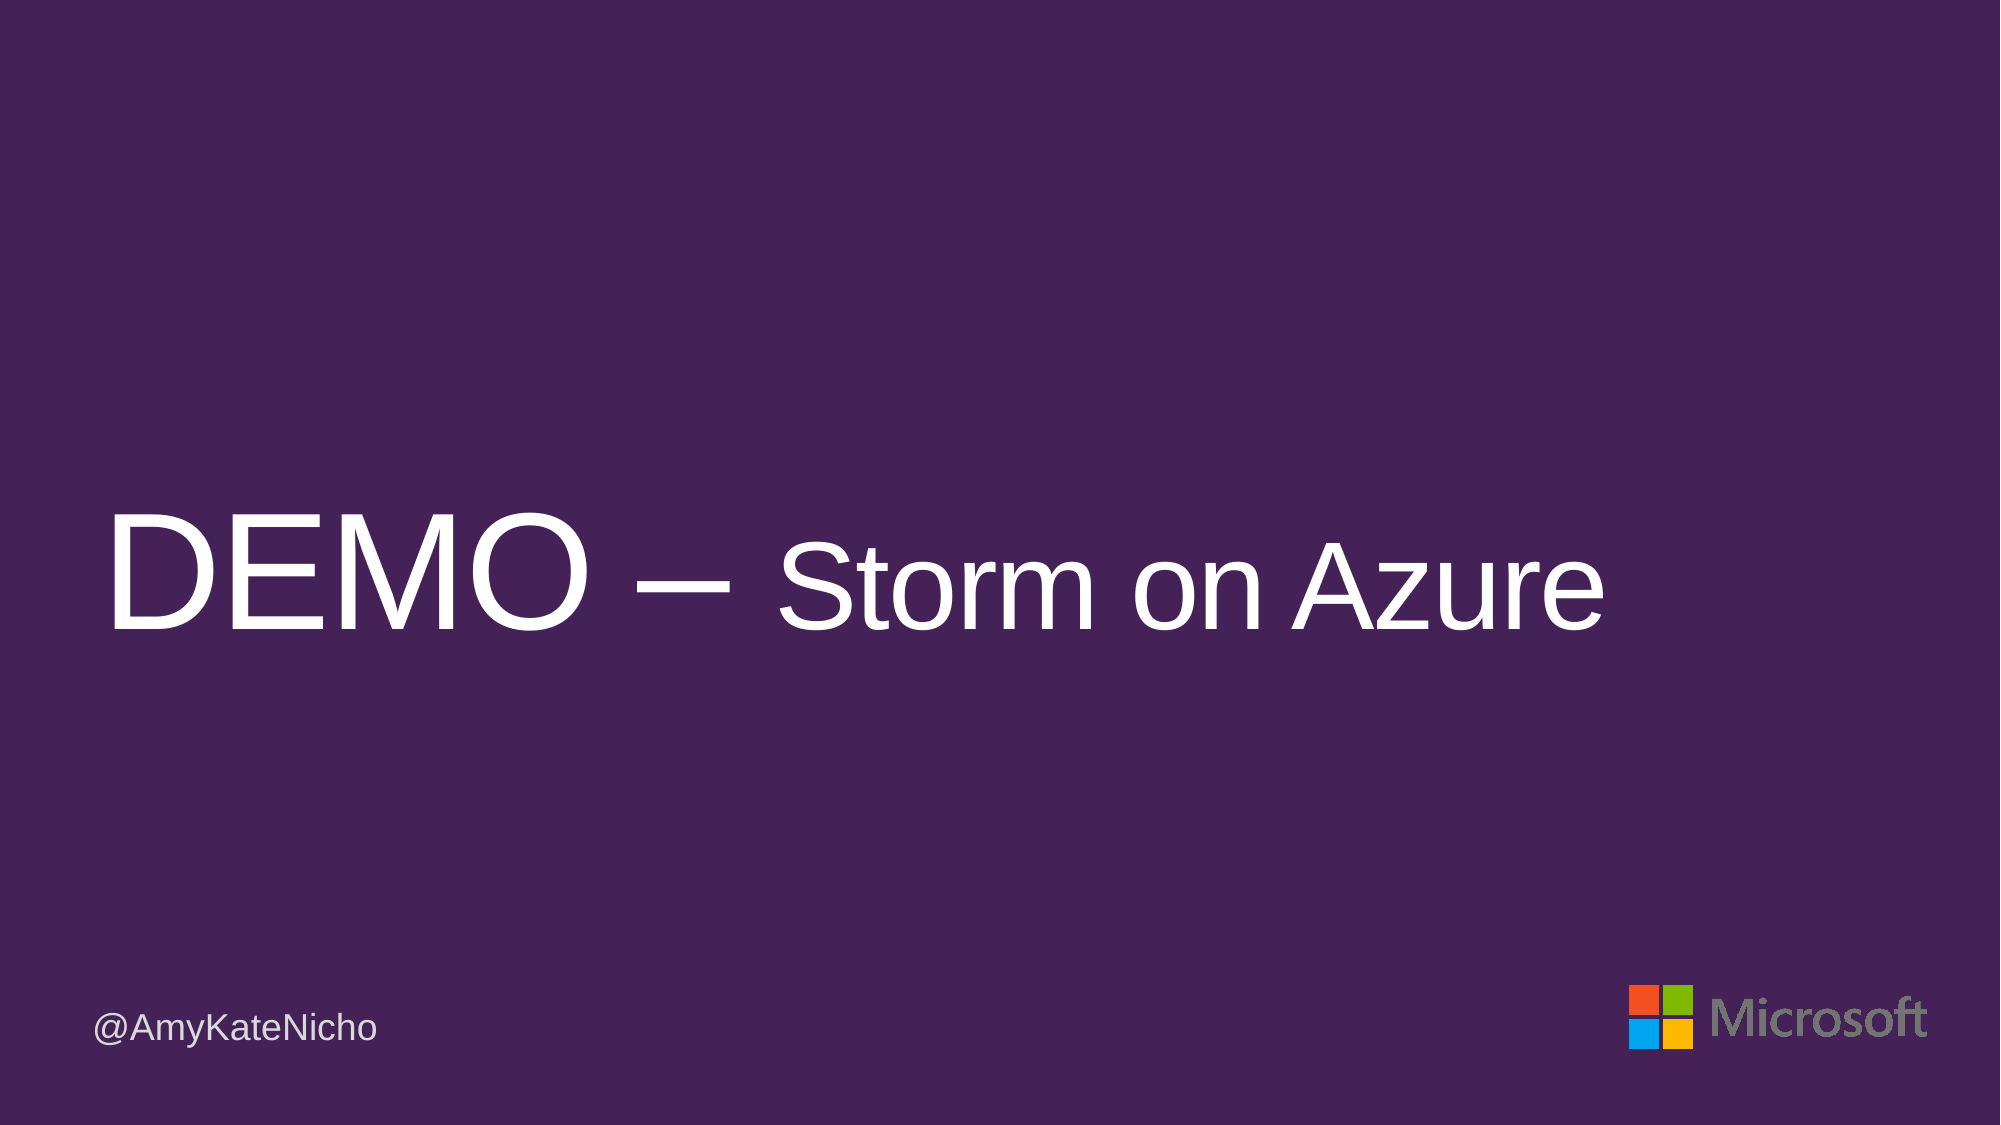

# DEMO – Storm on Azure
@AmyKateNicho